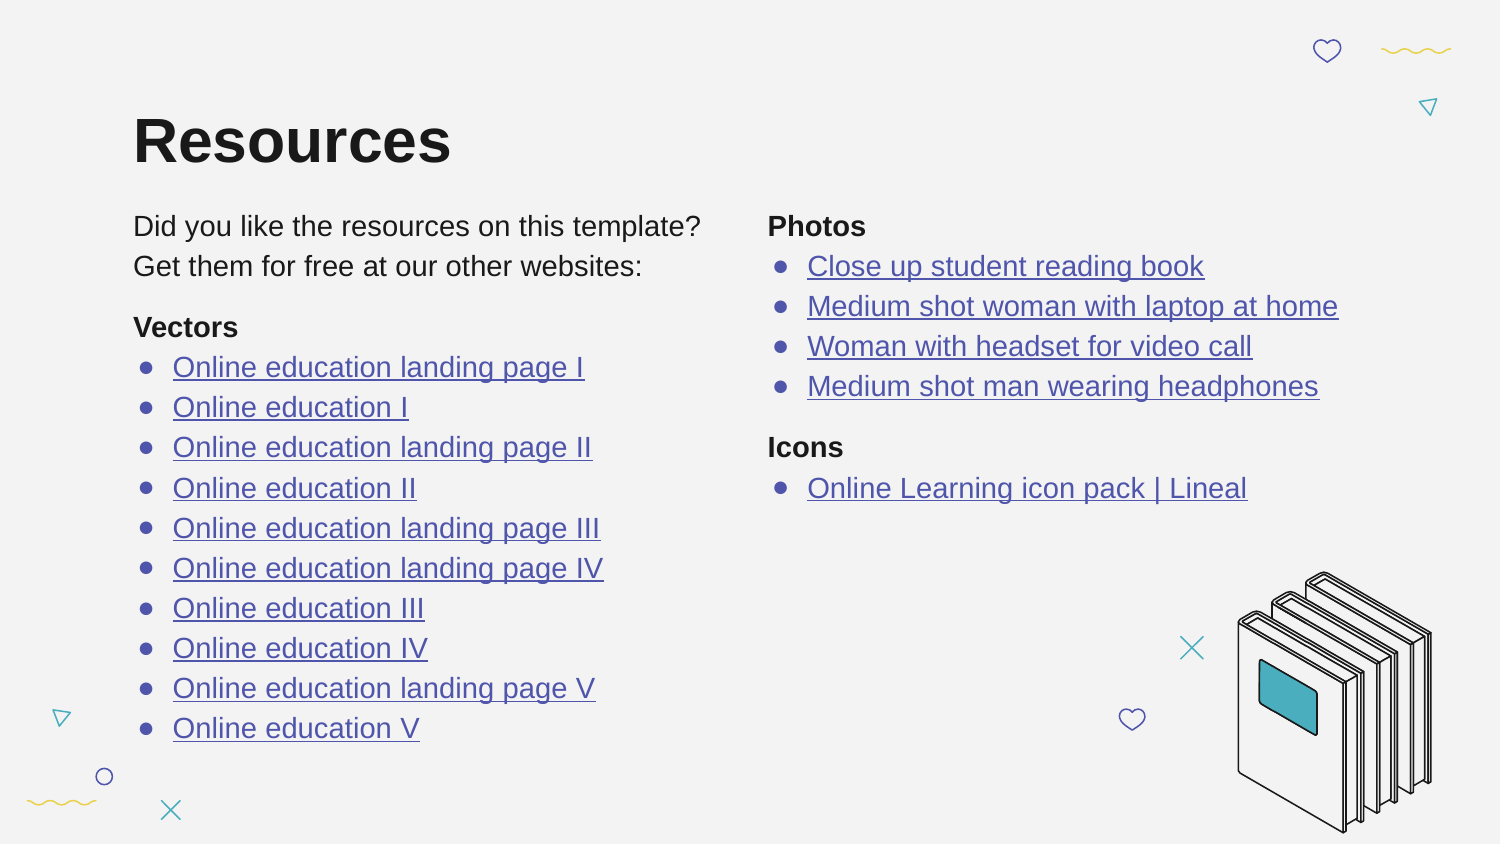

# Resources
Did you like the resources on this template? Get them for free at our other websites:
Vectors
Online education landing page I
Online education I
Online education landing page II
Online education II
Online education landing page III
Online education landing page IV
Online education III
Online education IV
Online education landing page V
Online education V
Photos
Close up student reading book
Medium shot woman with laptop at home
Woman with headset for video call
Medium shot man wearing headphones
Icons
Online Learning icon pack | Lineal